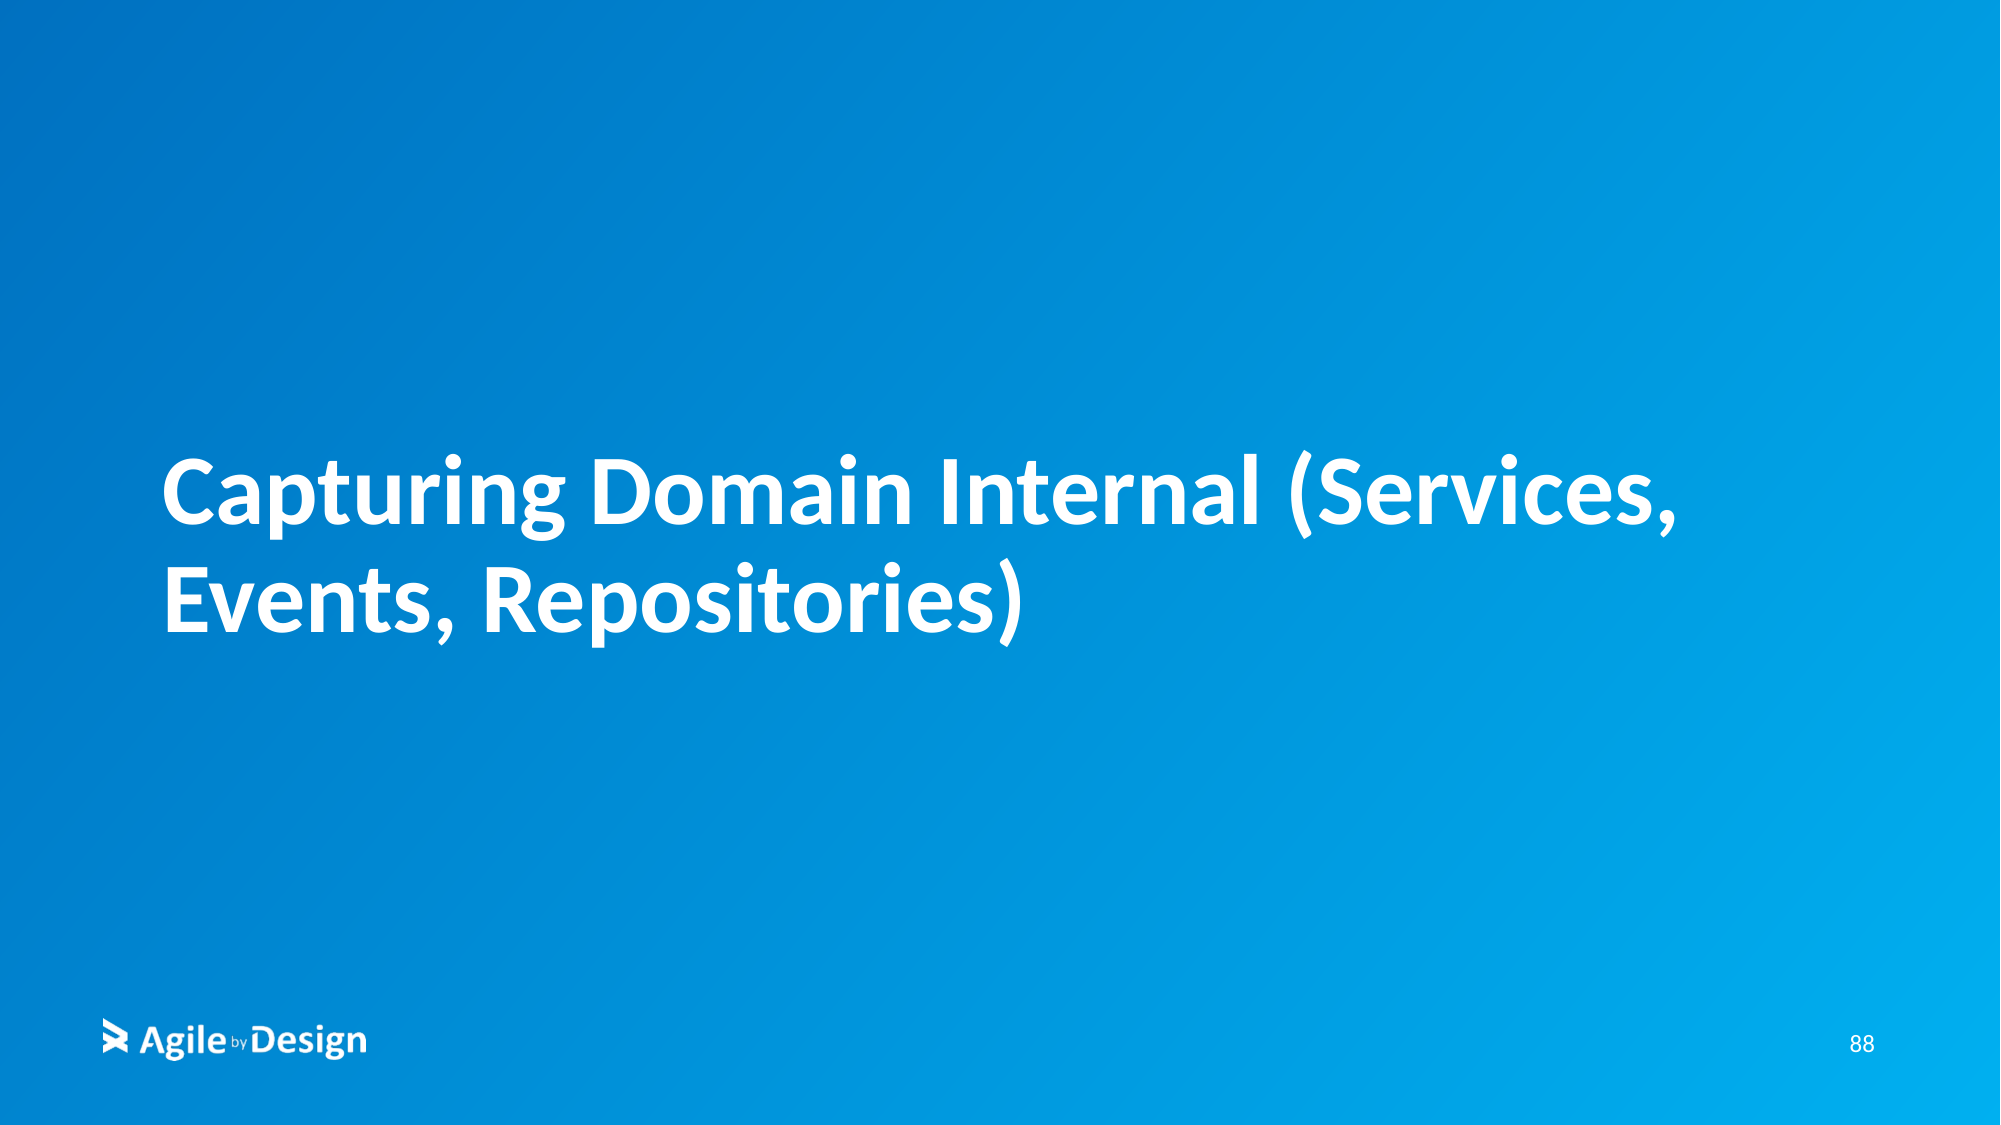

# Capturing Domain Internal (Services, Events, Repositories)
88